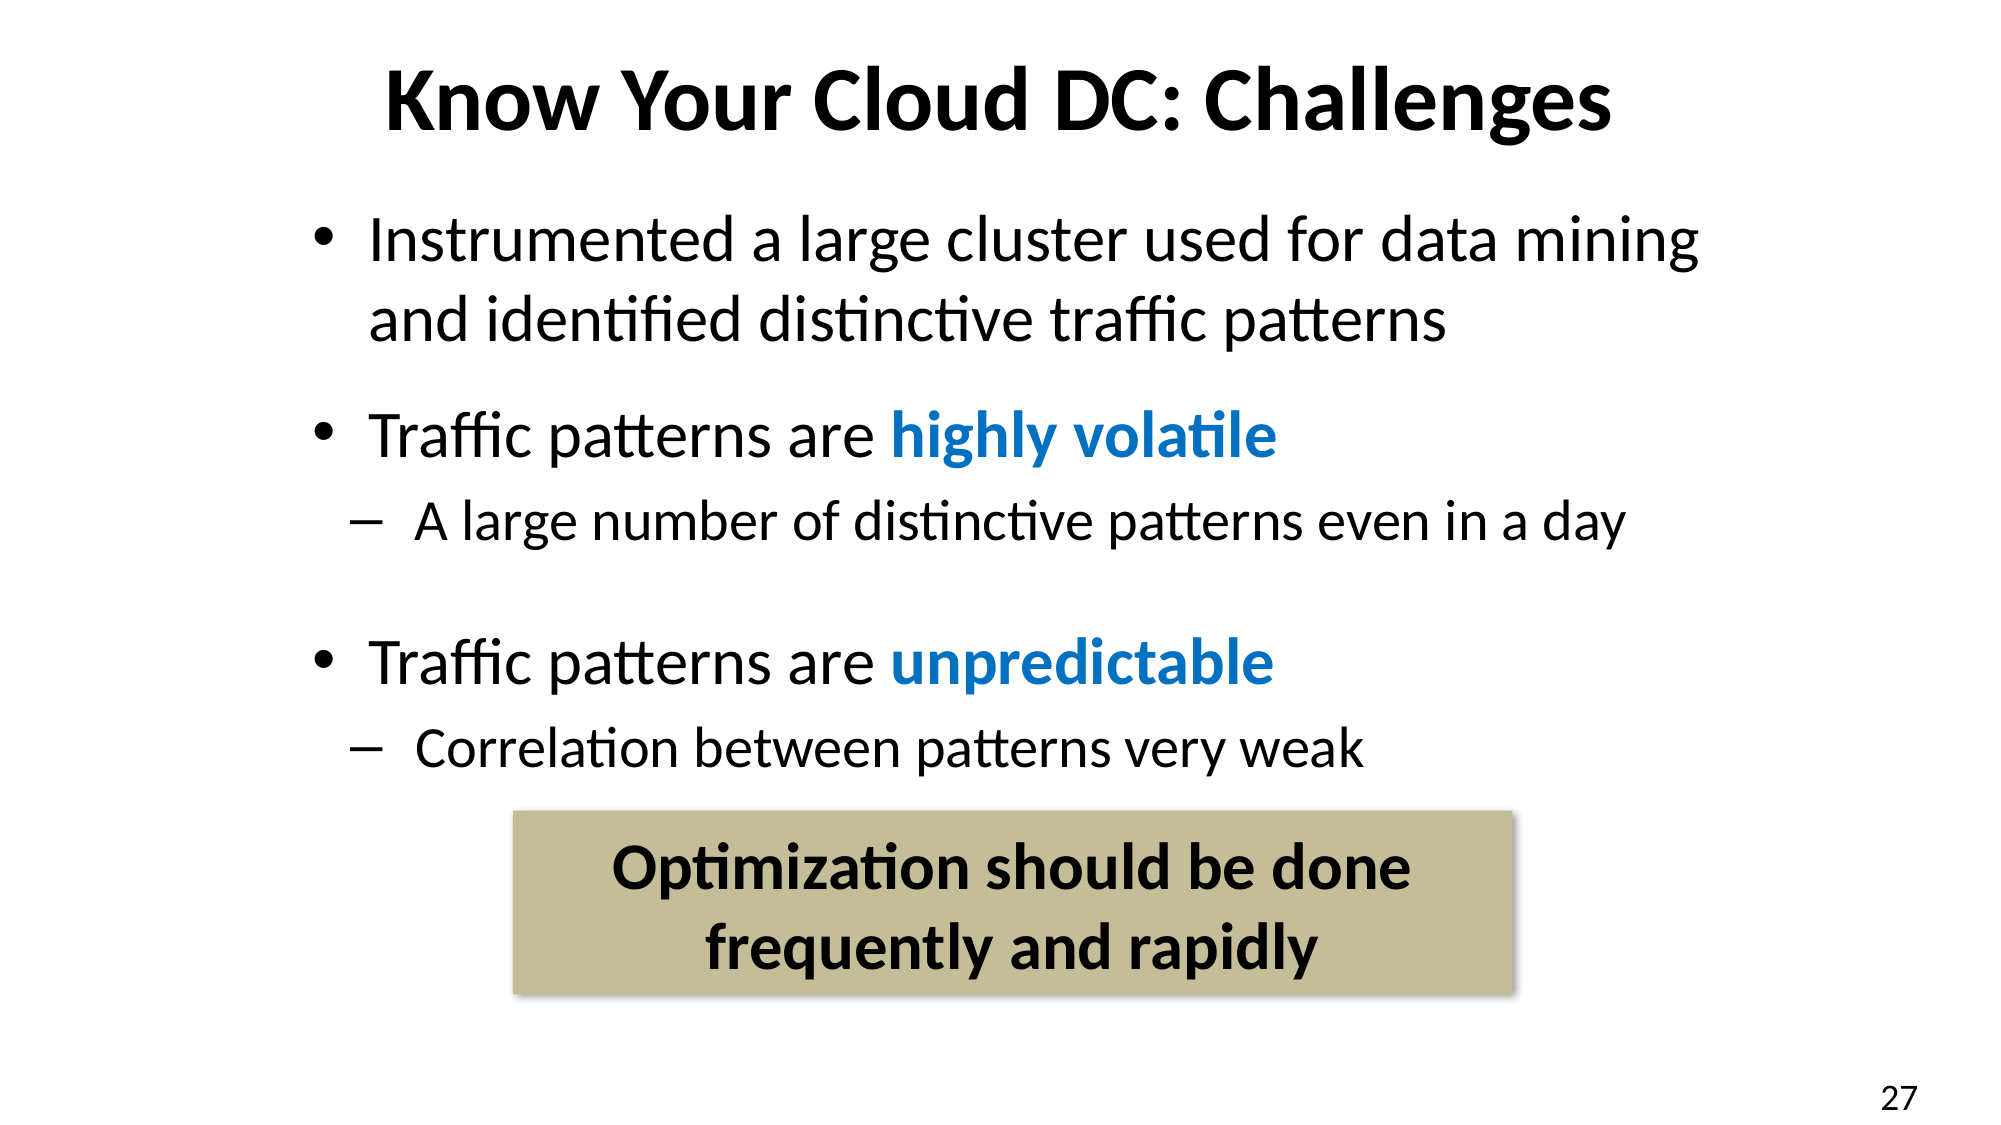

# Know Your Cloud DC: Challenges
Instrumented a large cluster used for data mining and identified distinctive traffic patterns
Traffic patterns are highly volatile
A large number of distinctive patterns even in a day

Traffic patterns are unpredictable
Correlation between patterns very weak
Optimization should be done frequently and rapidly
27